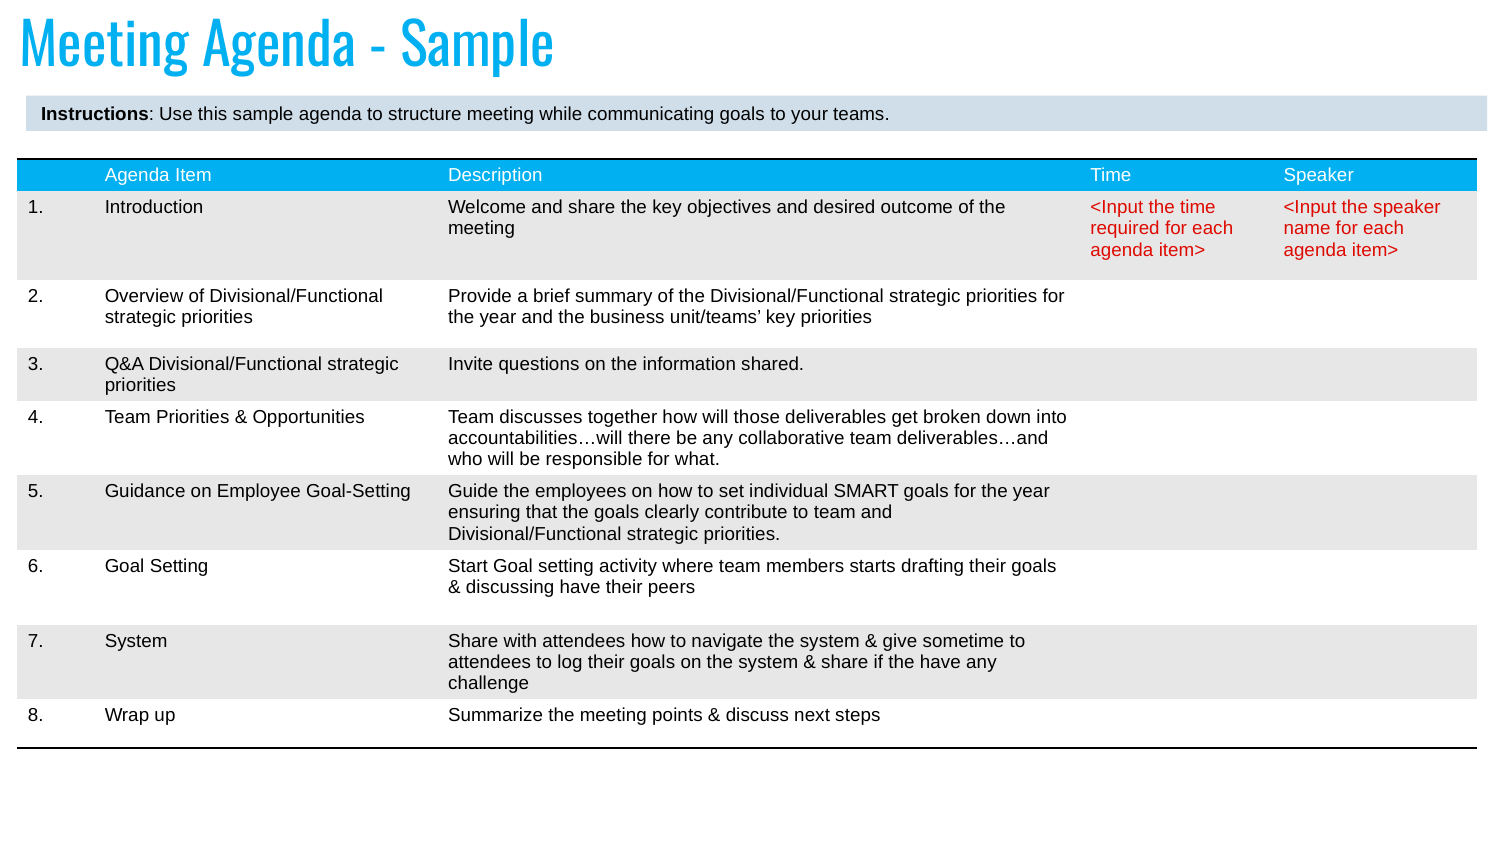

# Meeting Agenda - Sample
Instructions: Use this sample agenda to structure meeting while communicating goals to your teams.
|  | Agenda Item | Description | Time | Speaker |
| --- | --- | --- | --- | --- |
| 1. | Introduction | Welcome and share the key objectives and desired outcome of the meeting | <Input the time required for each agenda item> | <Input the speaker name for each agenda item> |
| 2. | Overview of Divisional/Functional strategic priorities | Provide a brief summary of the Divisional/Functional strategic priorities for the year and the business unit/teams’ key priorities |  |  |
| 3. | Q&A Divisional/Functional strategic priorities | Invite questions on the information shared. |  |  |
| 4. | Team Priorities & Opportunities | Team discusses together how will those deliverables get broken down into accountabilities…will there be any collaborative team deliverables…and who will be responsible for what. |  |  |
| 5. | Guidance on Employee Goal-Setting | Guide the employees on how to set individual SMART goals for the year ensuring that the goals clearly contribute to team and Divisional/Functional strategic priorities. |  |  |
| 6. | Goal Setting | Start Goal setting activity where team members starts drafting their goals & discussing have their peers |  |  |
| 7. | System | Share with attendees how to navigate the system & give sometime to attendees to log their goals on the system & share if the have any challenge |  |  |
| 8. | Wrap up | Summarize the meeting points & discuss next steps |  |  |